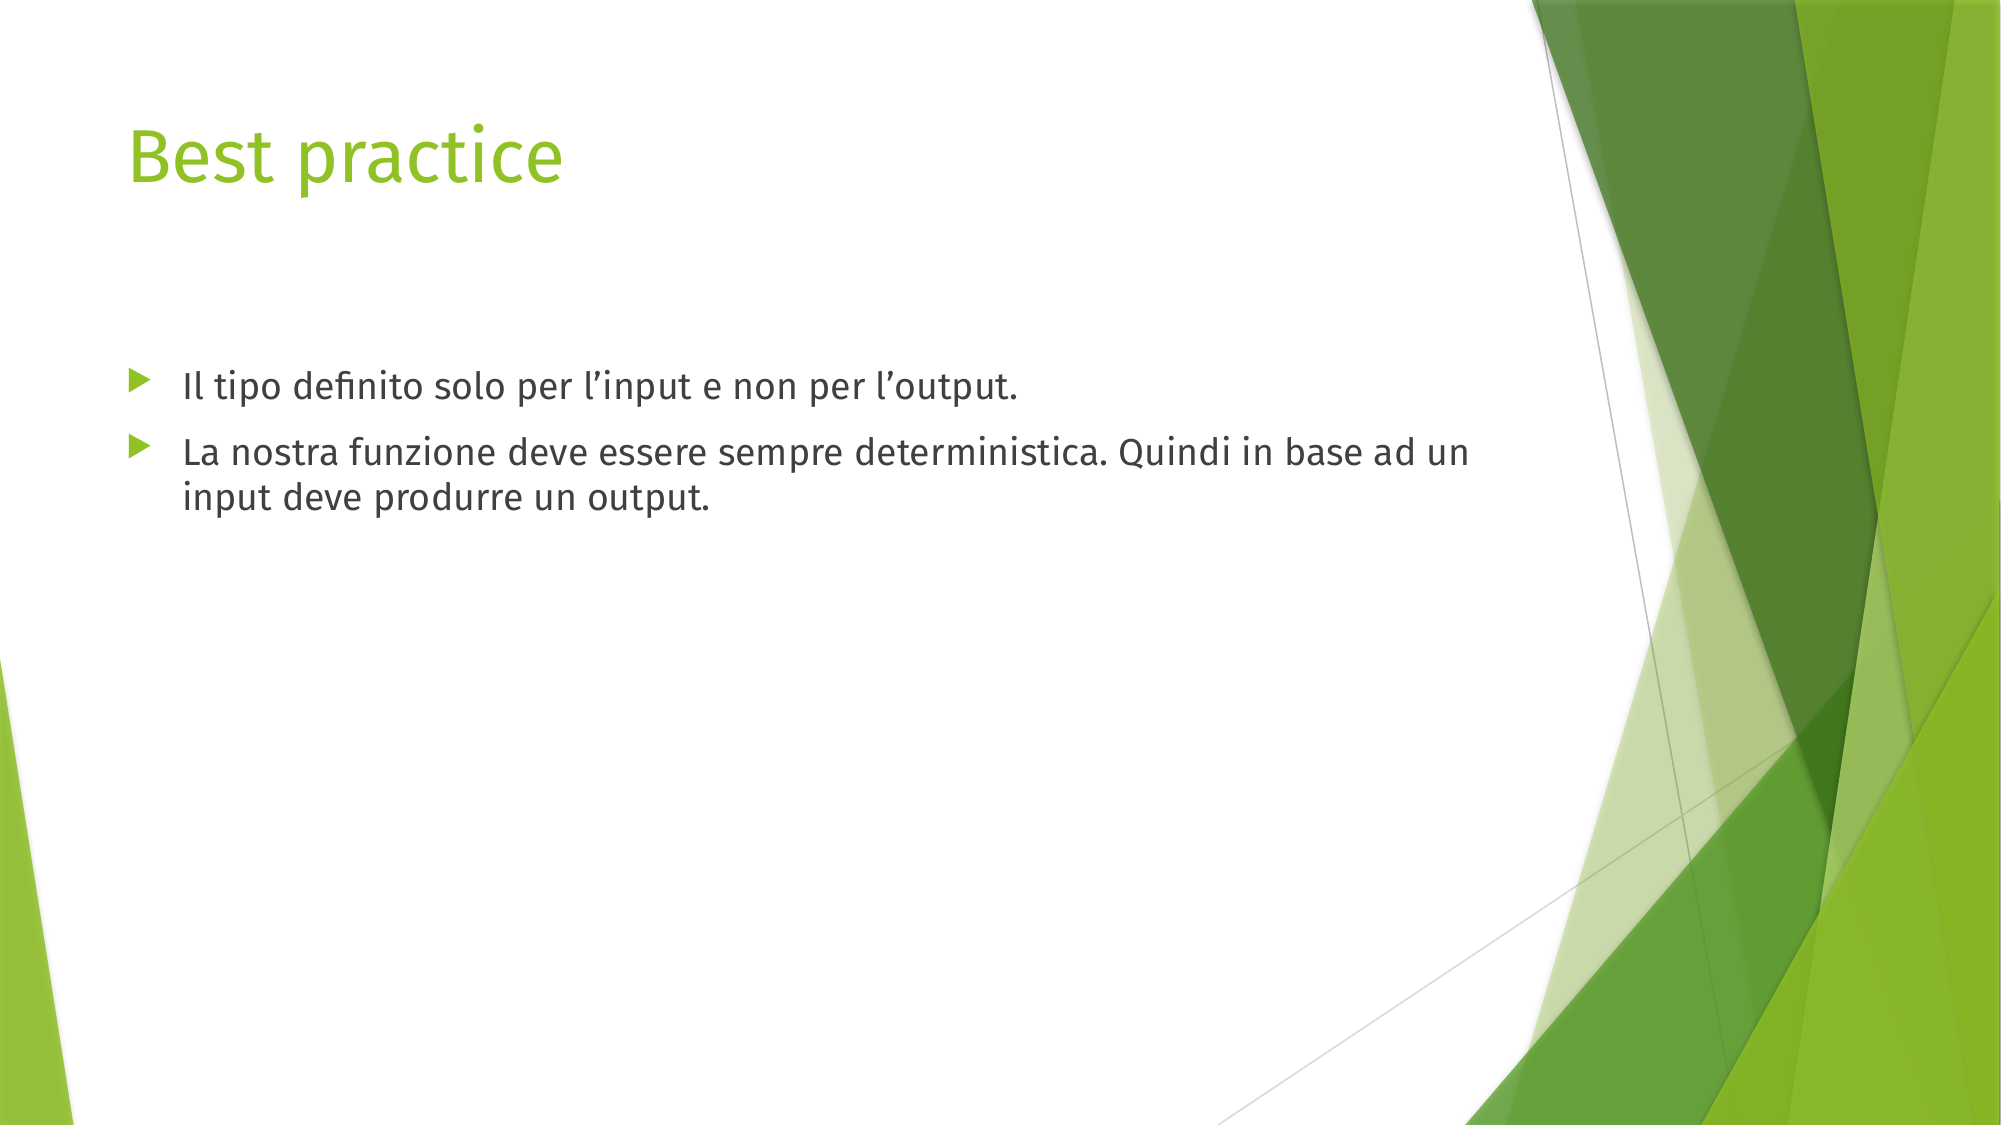

# Best practice
Il tipo definito solo per l’input e non per l’output.
La nostra funzione deve essere sempre deterministica. Quindi in base ad un input deve produrre un output.